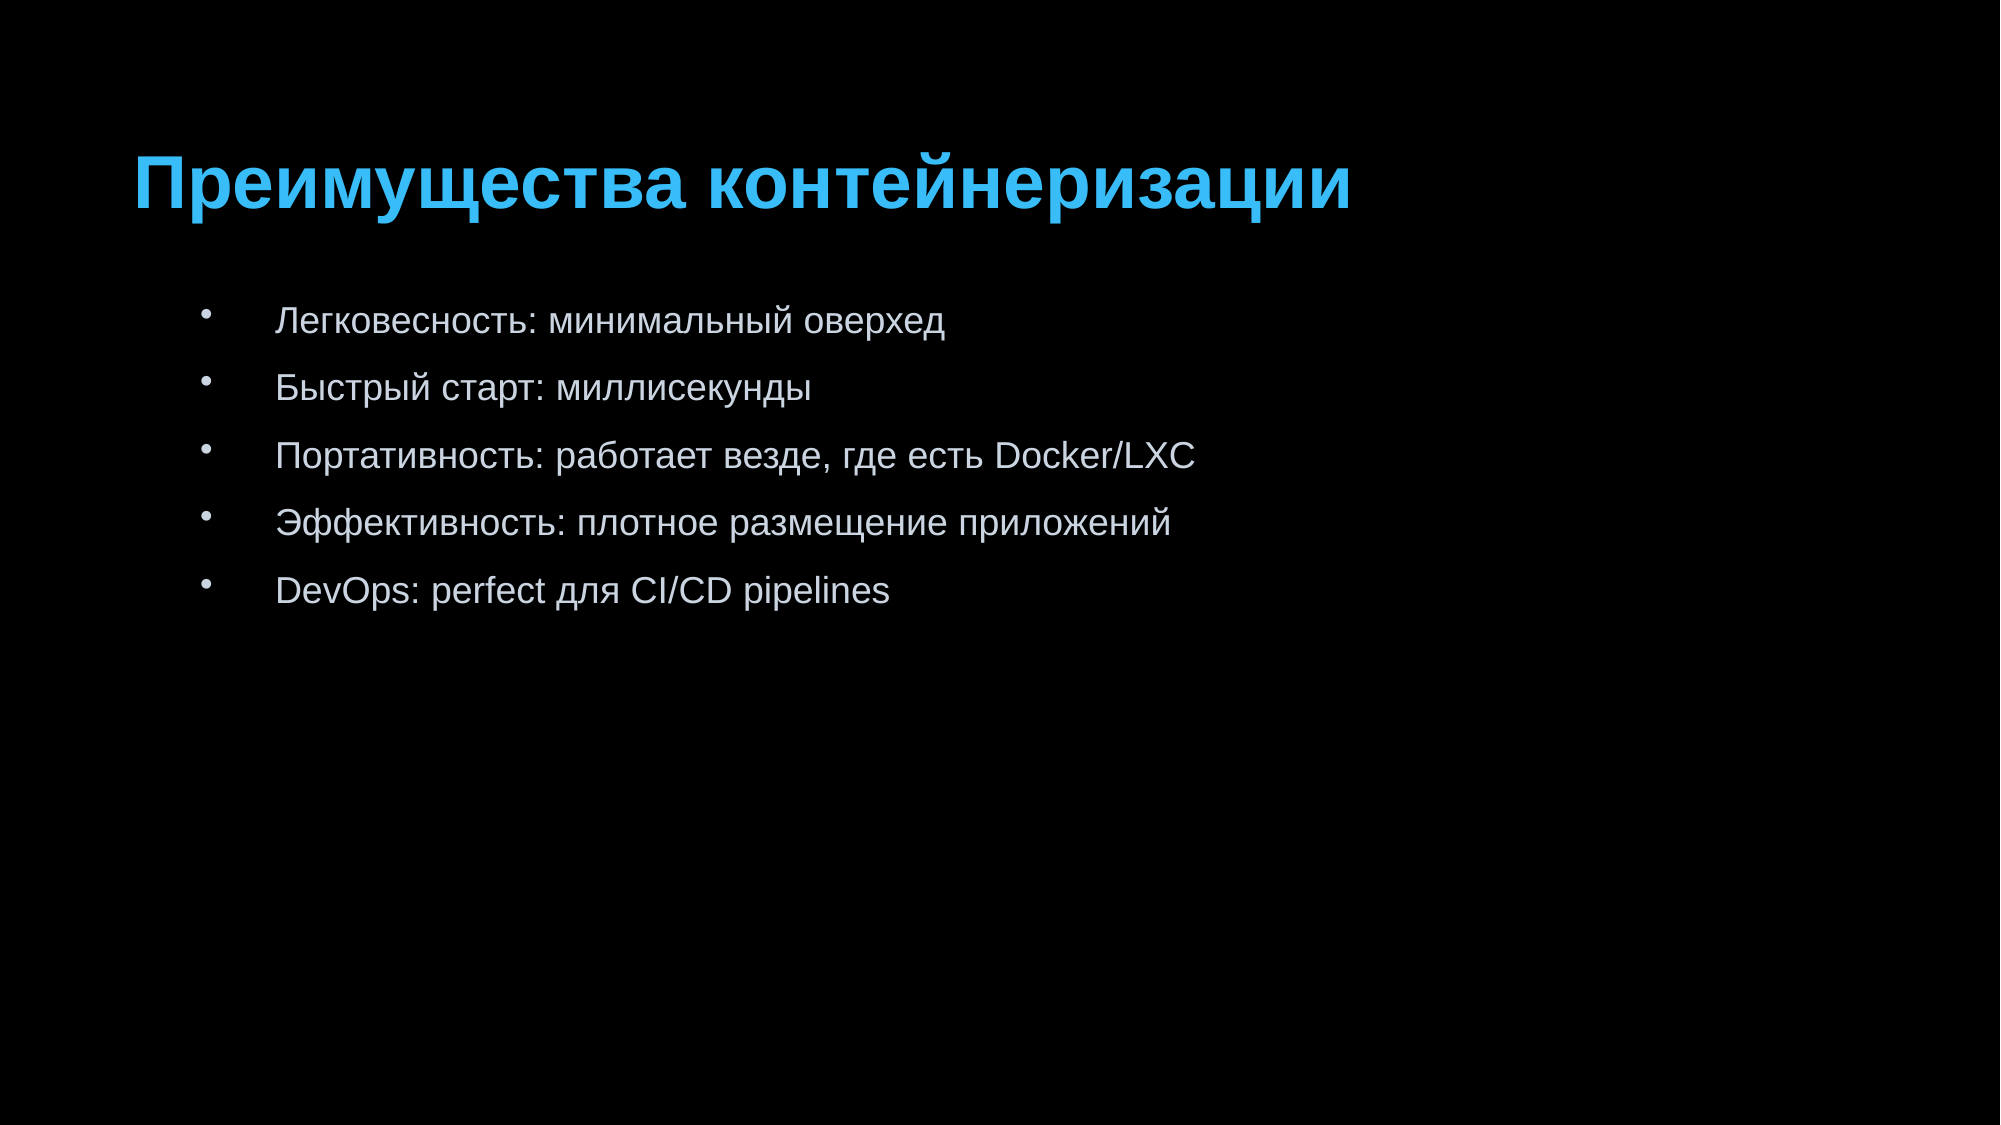

Преимущества контейнеризации
Легковесность: минимальный оверхед
Быстрый старт: миллисекунды
Портативность: работает везде, где есть Docker/LXC
Эффективность: плотное размещение приложений
DevOps: perfect для CI/CD pipelines